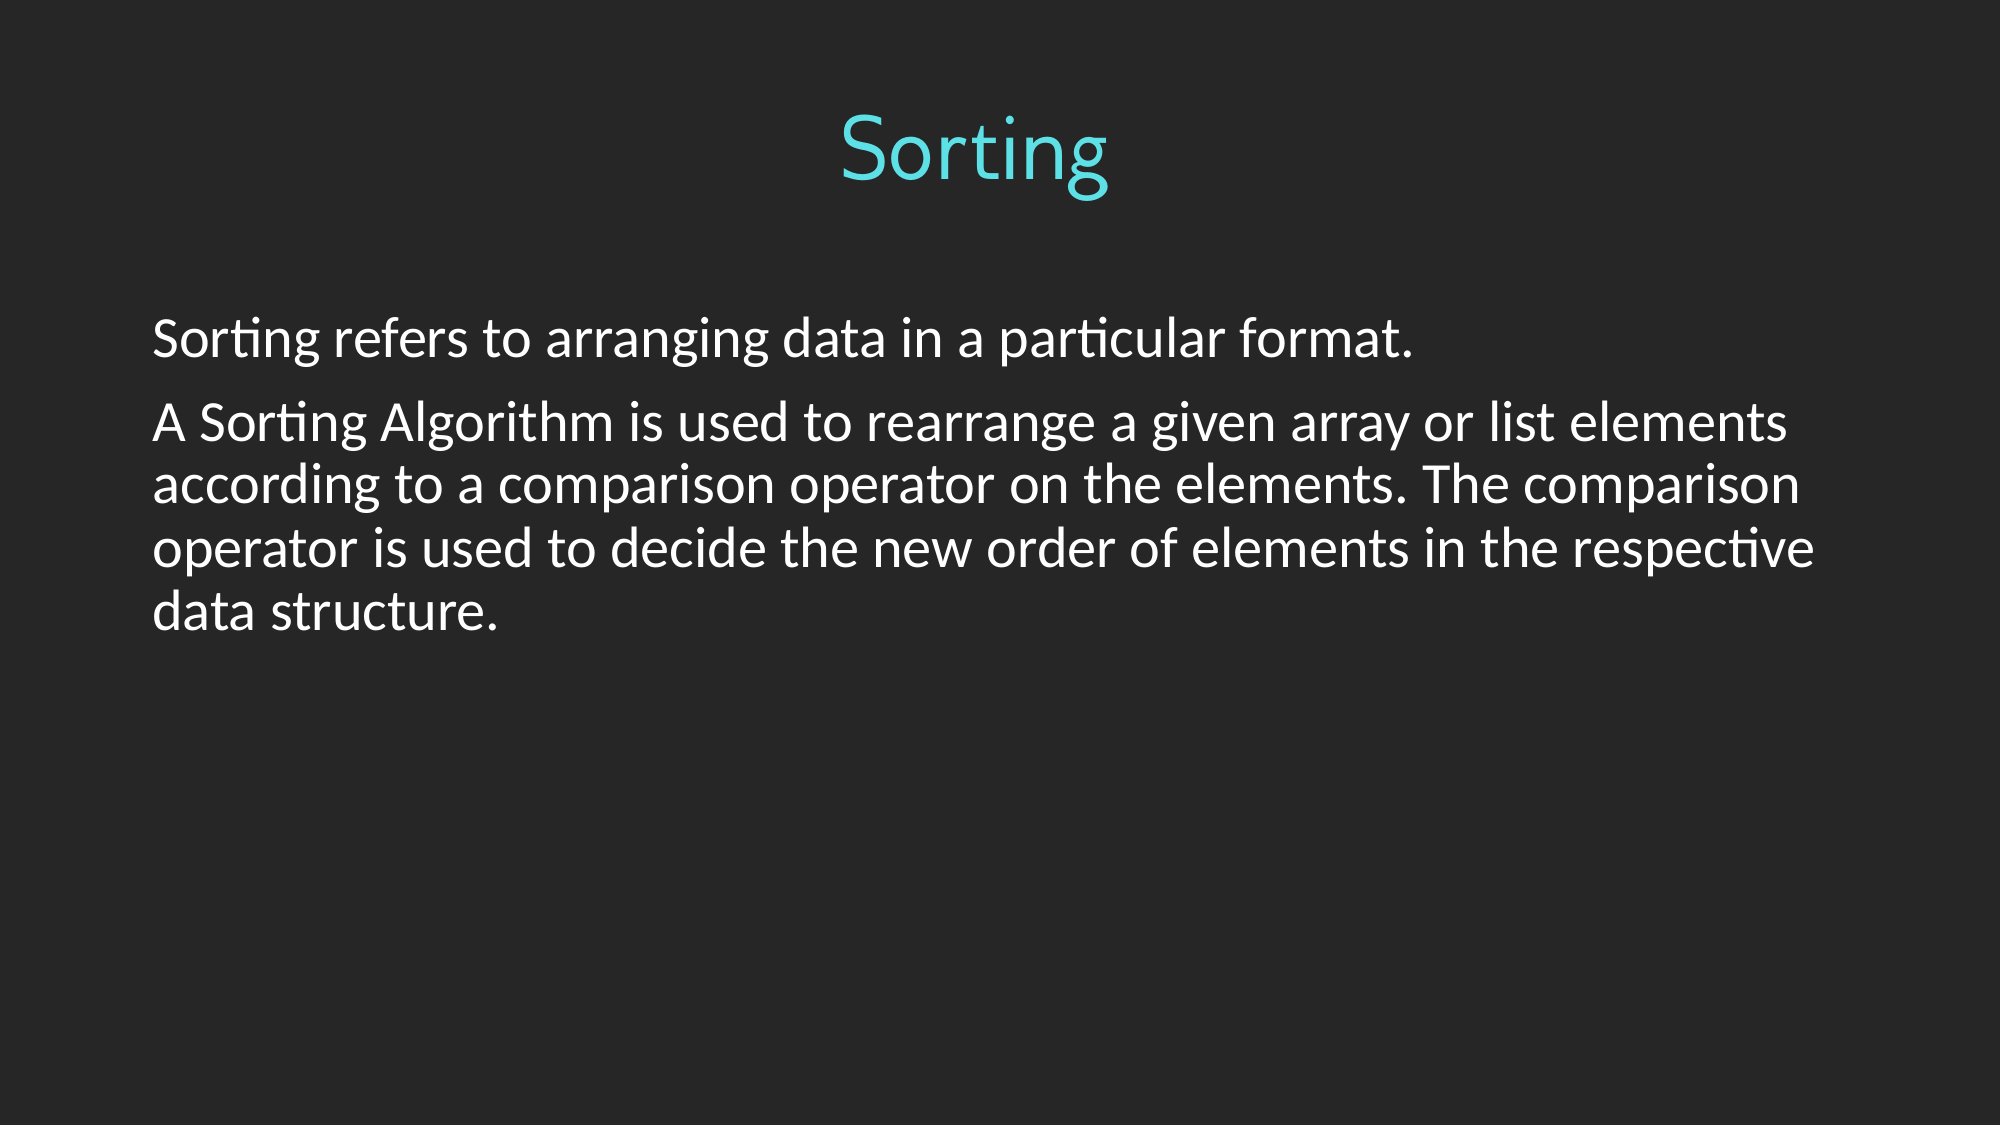

# Sorting
Sorting refers to arranging data in a particular format.
A Sorting Algorithm is used to rearrange a given array or list elements according to a comparison operator on the elements. The comparison operator is used to decide the new order of elements in the respective data structure.